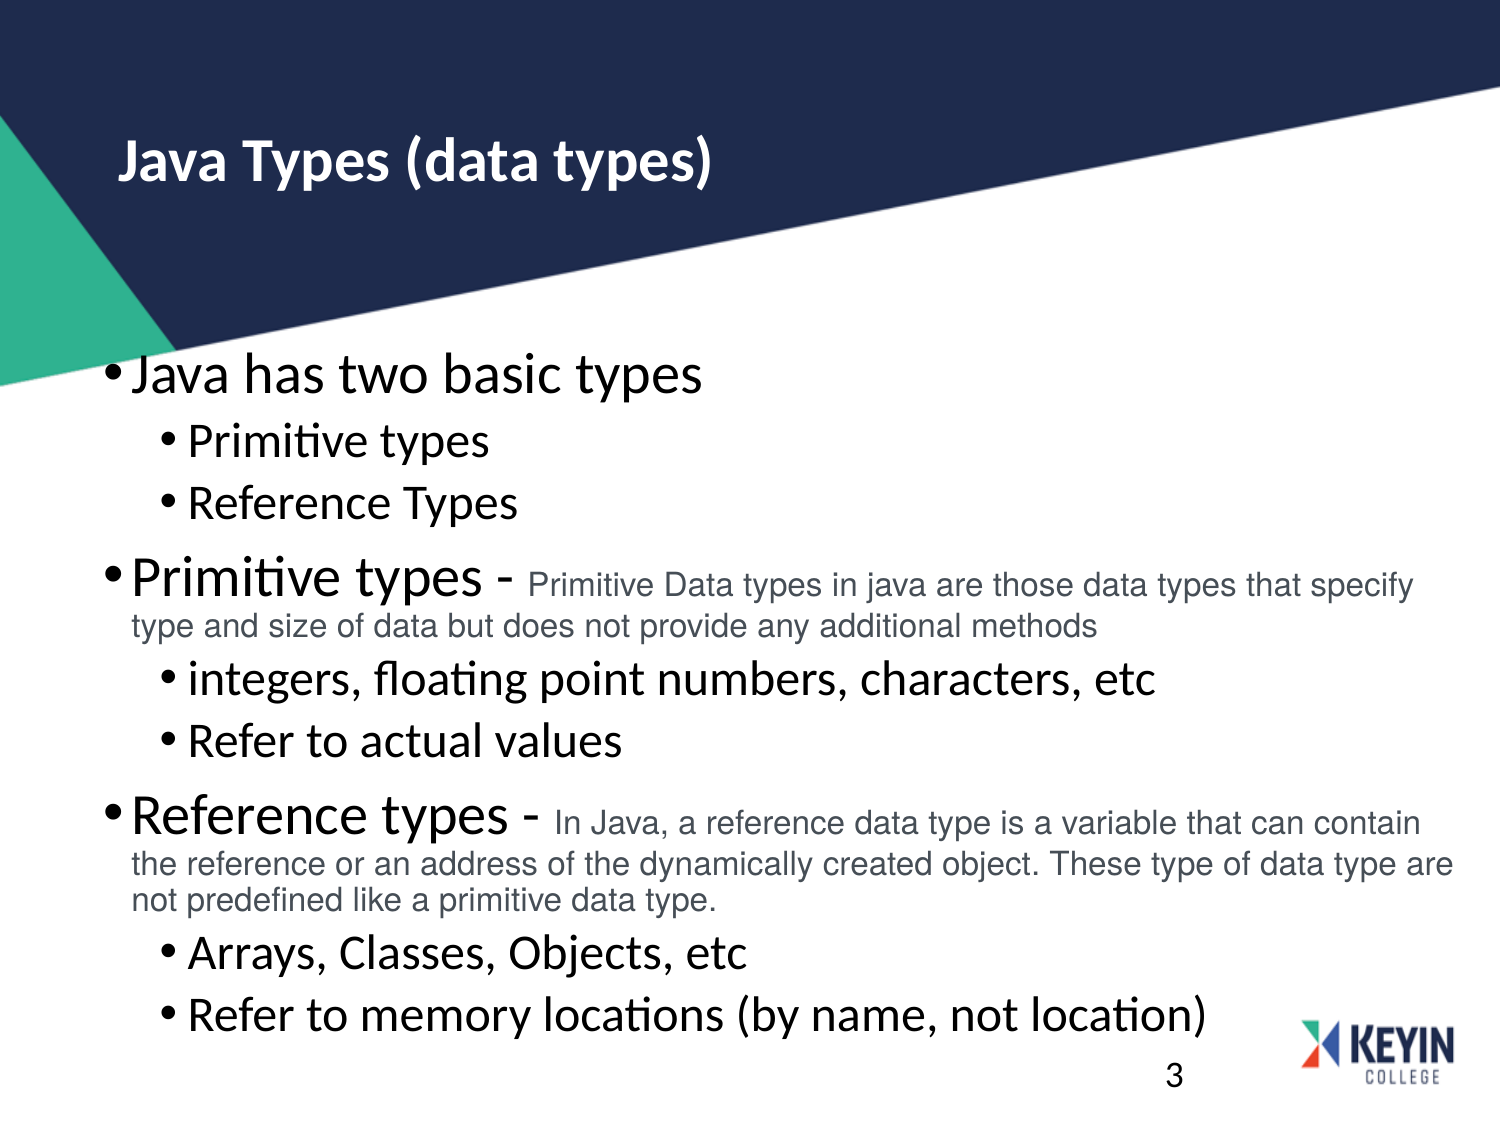

# Java Types (data types)
Java has two basic types
Primitive types
Reference Types
Primitive types - Primitive Data types in java are those data types that specify type and size of data but does not provide any additional methods
integers, floating point numbers, characters, etc
Refer to actual values
Reference types - In Java, a reference data type is a variable that can contain the reference or an address of the dynamically created object. These type of data type are not predefined like a primitive data type.
Arrays, Classes, Objects, etc
Refer to memory locations (by name, not location)

3